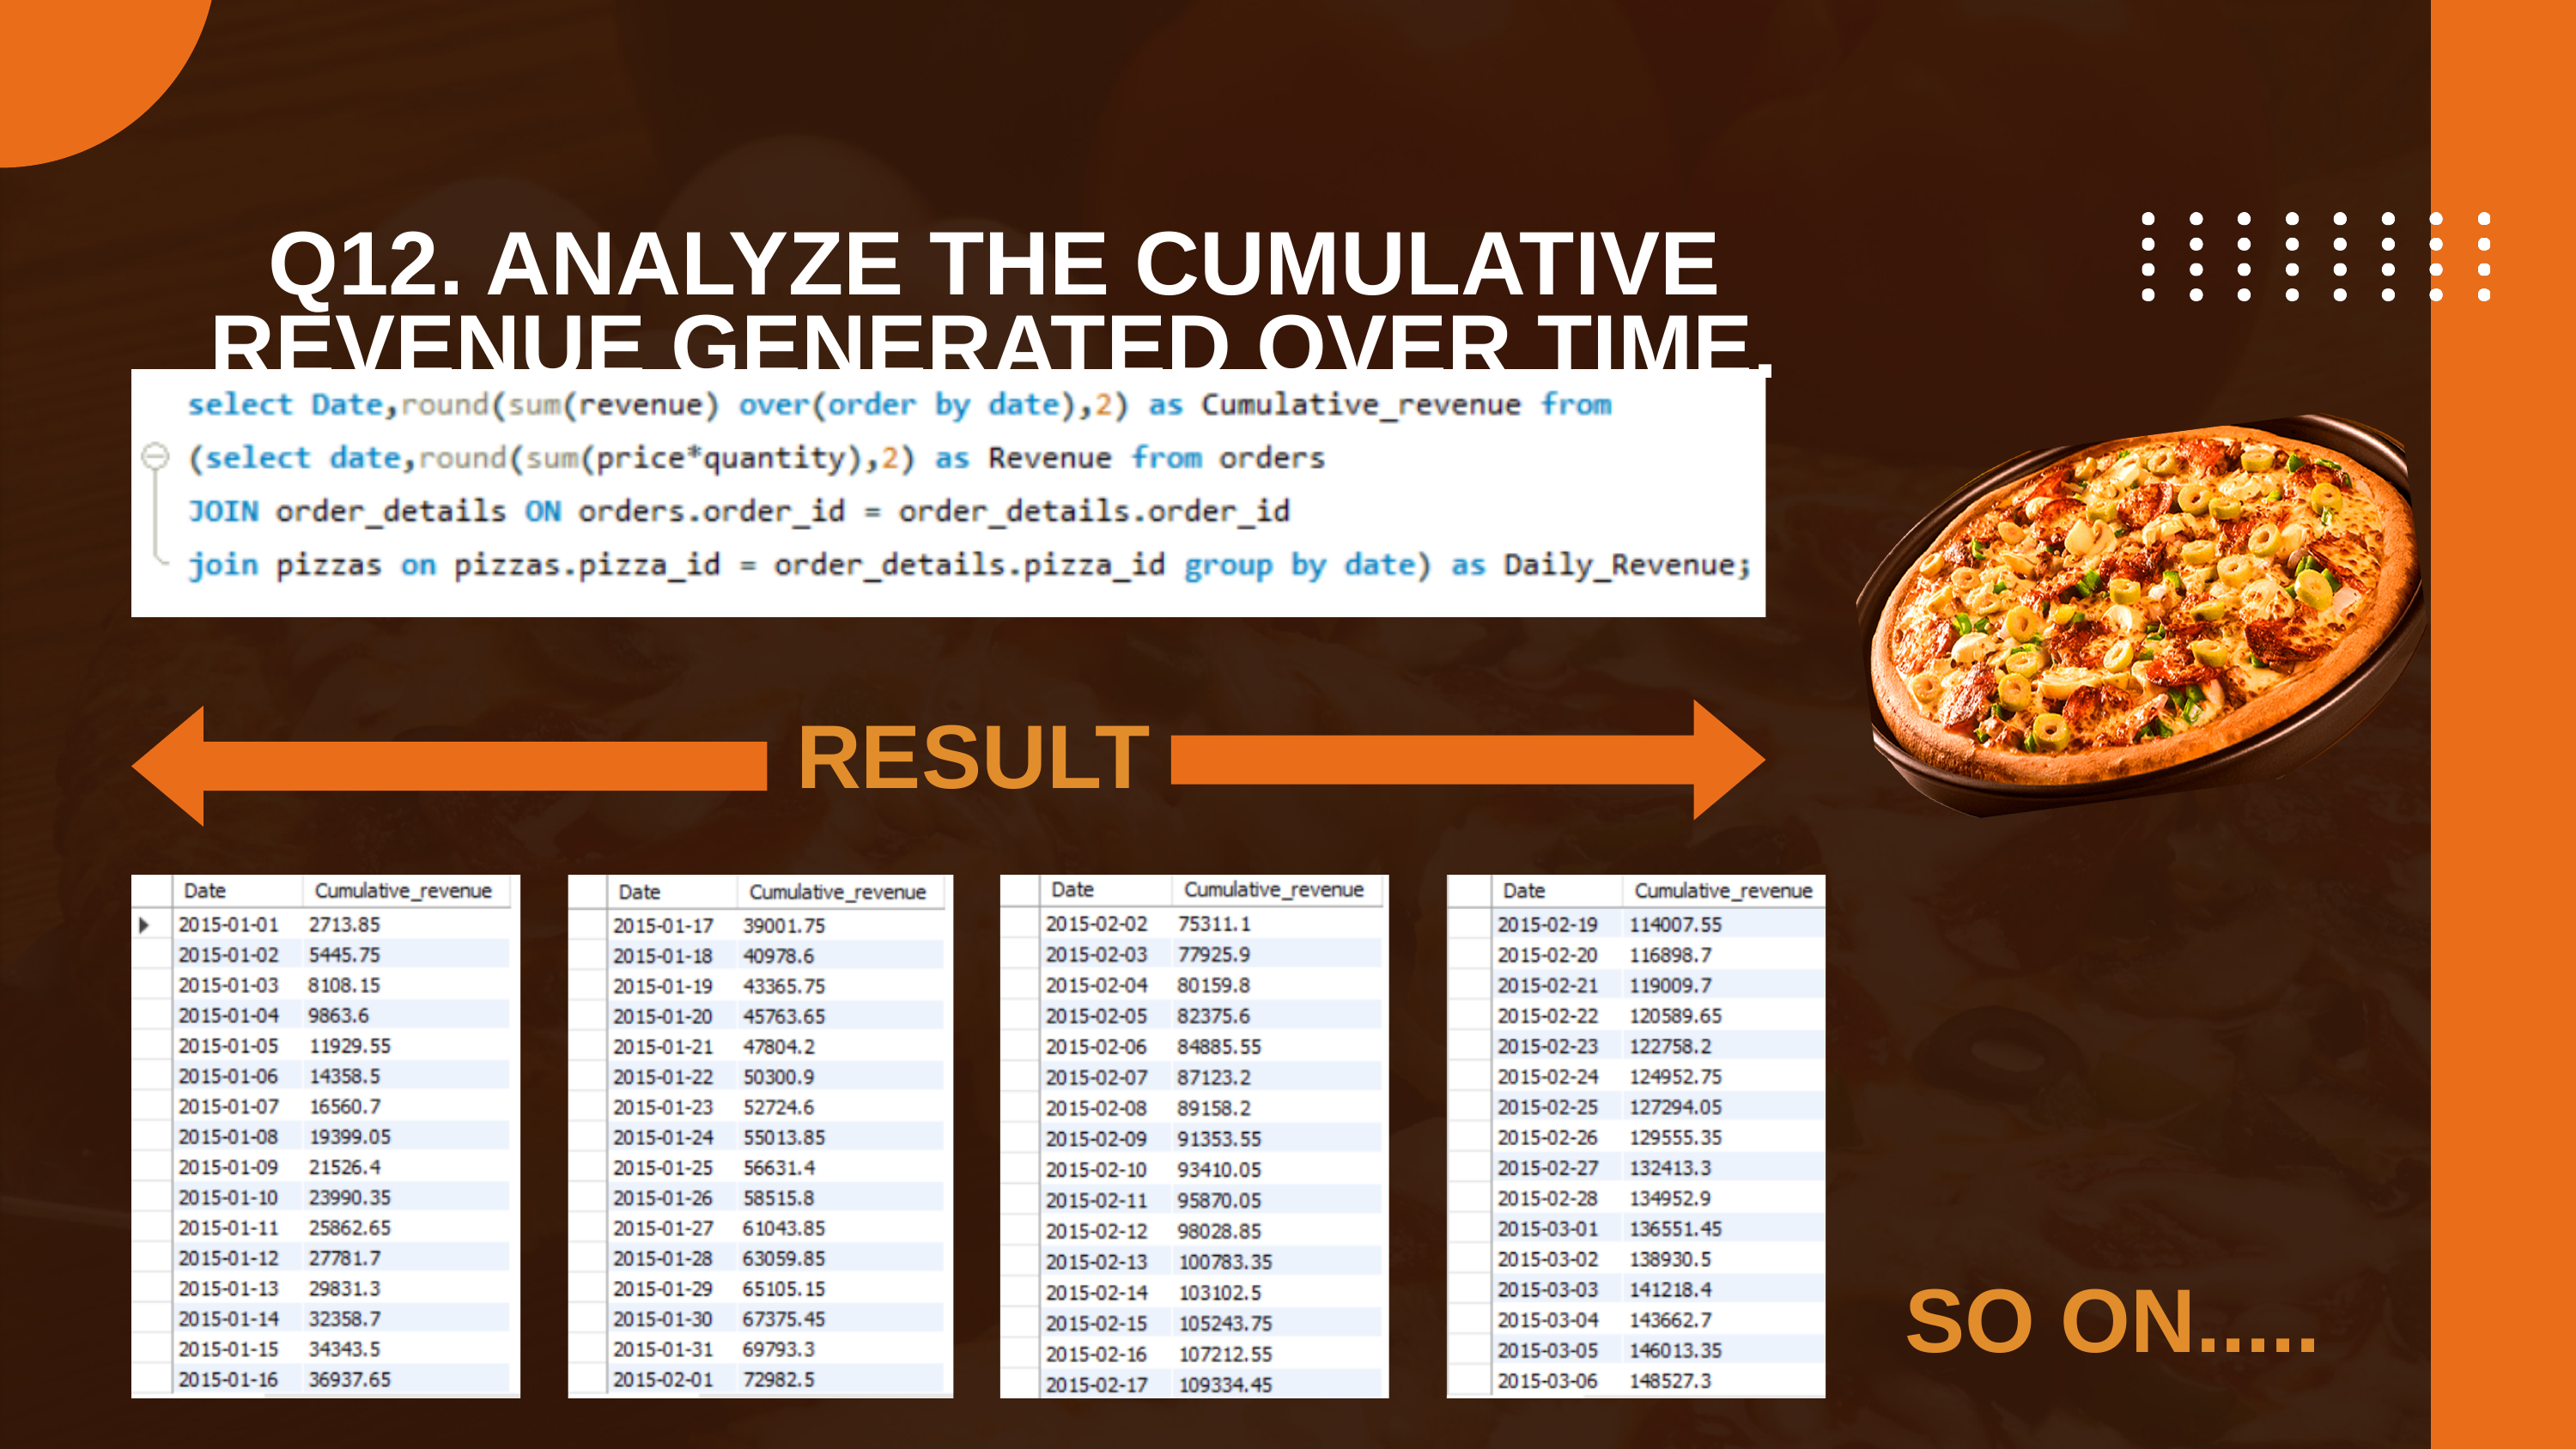

Q12. ANALYZE THE CUMULATIVE REVENUE GENERATED OVER TIME.

RESULT

SO ON.....